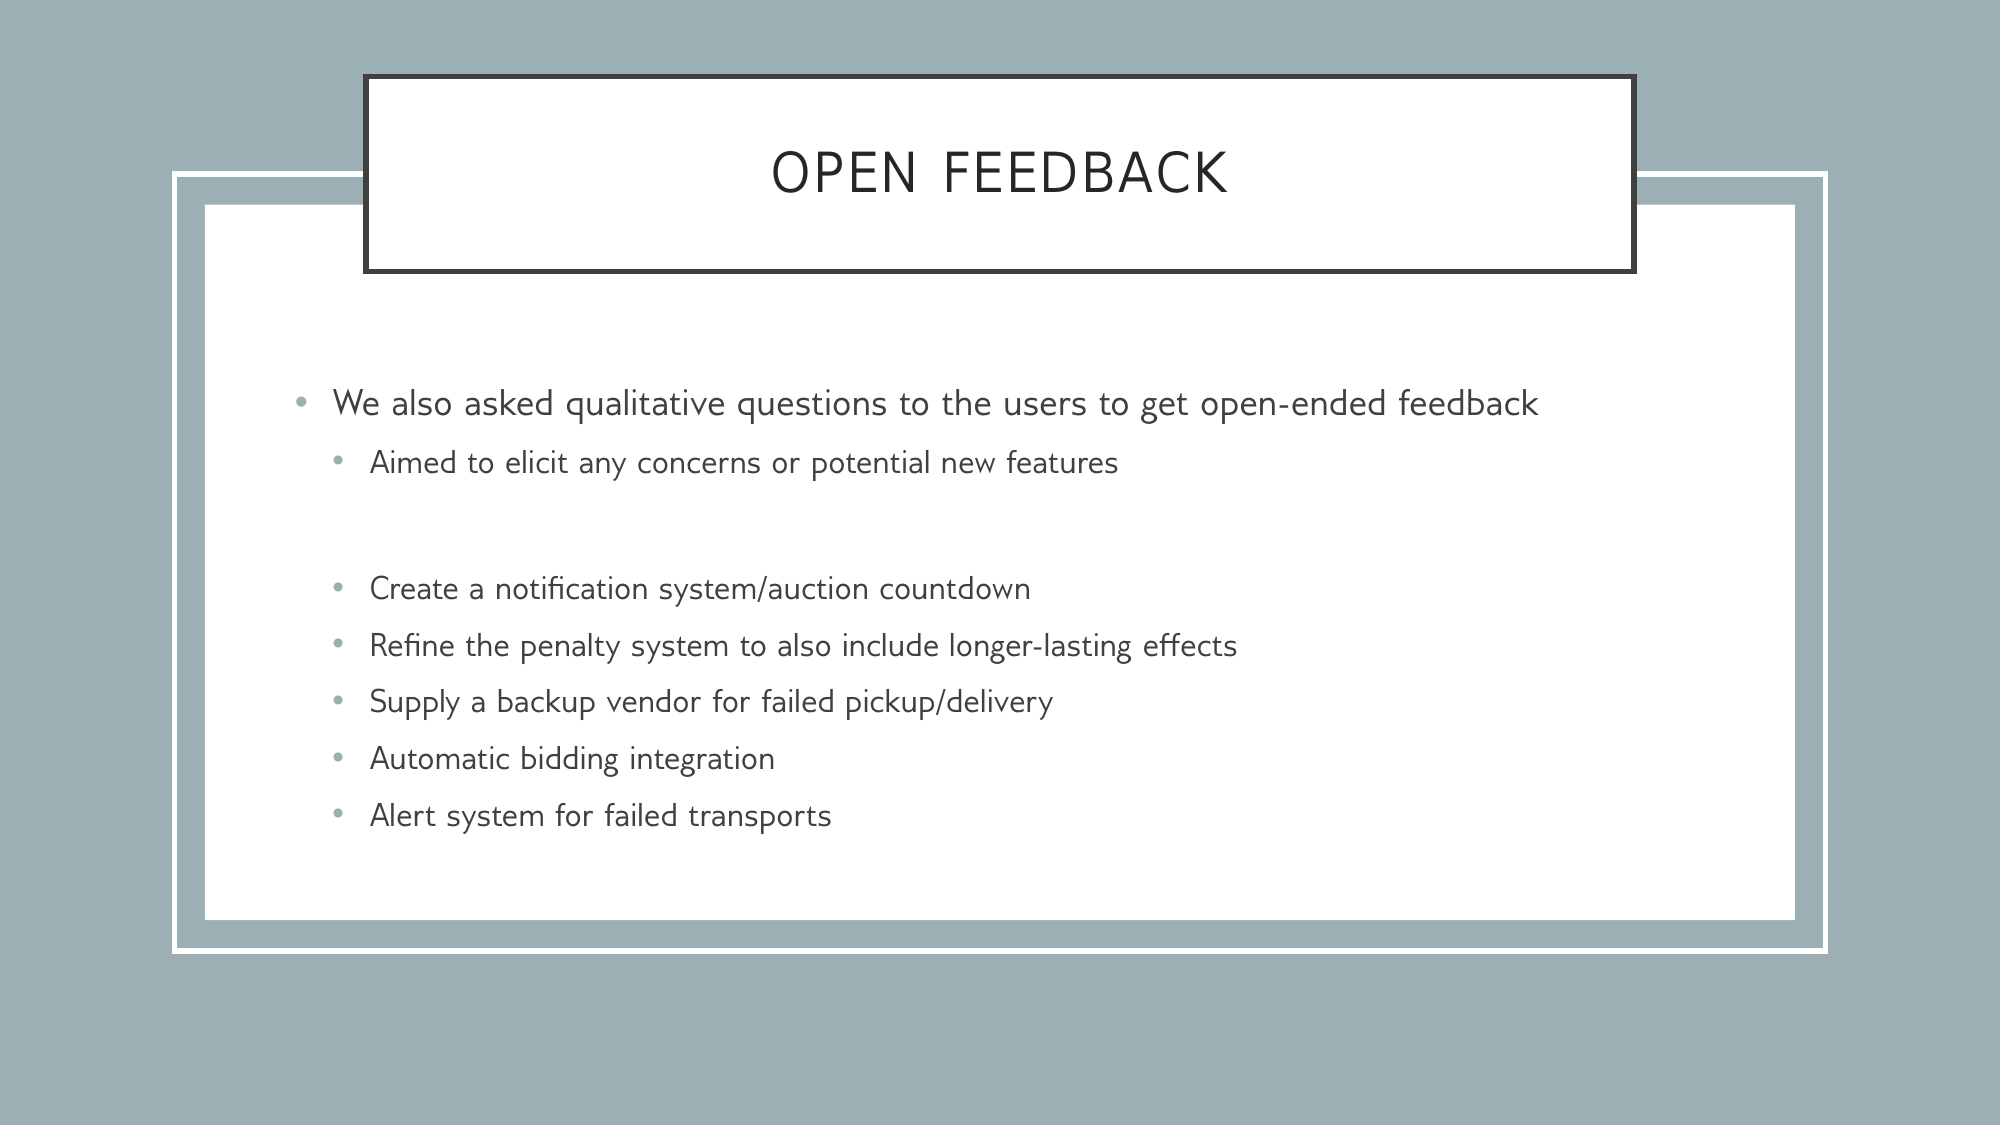

# Open feedback

We also asked qualitative questions to the users to get open-ended feedback
Aimed to elicit any concerns or potential new features

Create a notification system/auction countdown
Refine the penalty system to also include longer-lasting effects
Supply a backup vendor for failed pickup/delivery
Automatic bidding integration
Alert system for failed transports